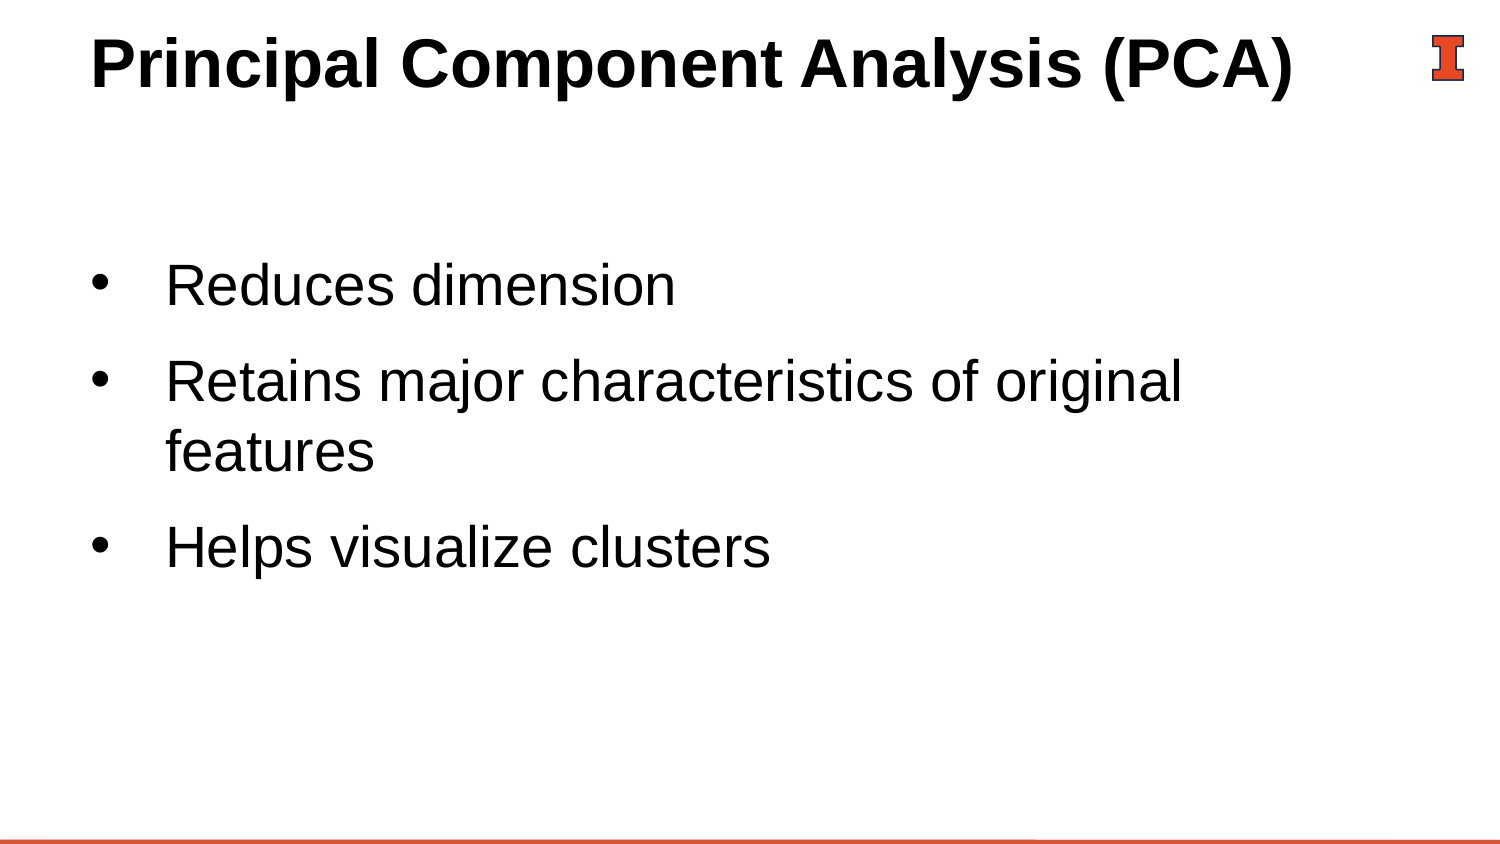

# Principal Component Analysis (PCA)
Reduces dimension
Retains major characteristics of original features
Helps visualize clusters